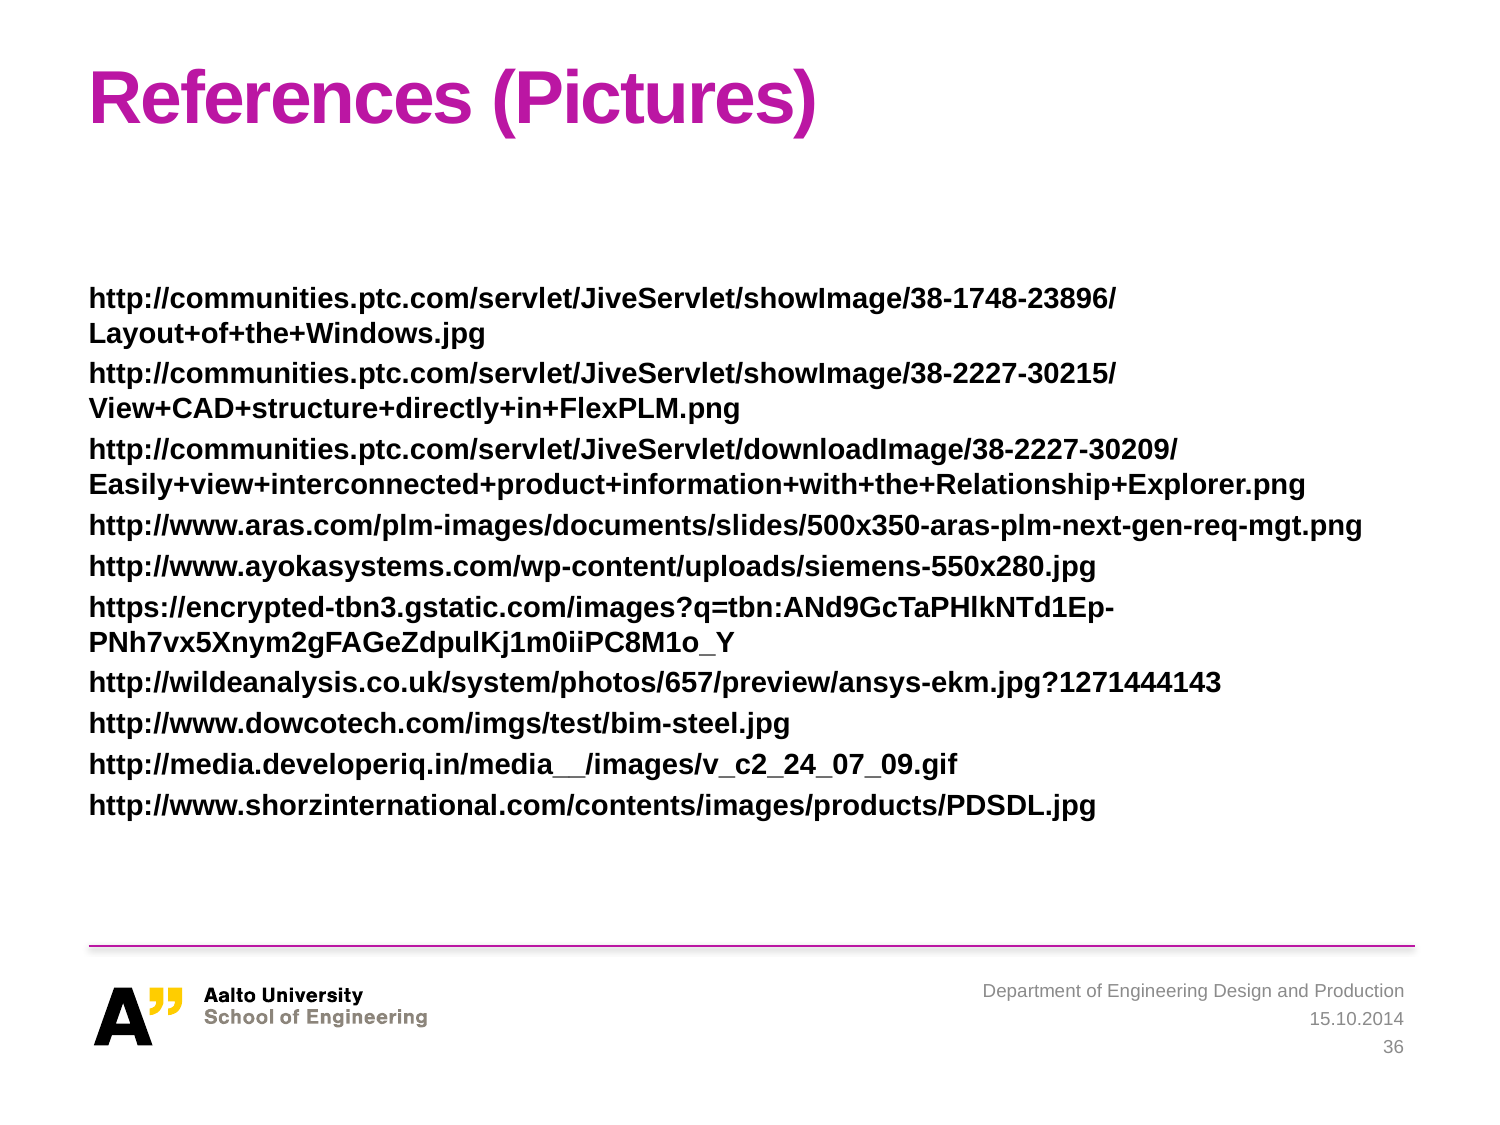

# References (Pictures)
http://communities.ptc.com/servlet/JiveServlet/showImage/38-1748-23896/Layout+of+the+Windows.jpg
http://communities.ptc.com/servlet/JiveServlet/showImage/38-2227-30215/View+CAD+structure+directly+in+FlexPLM.png
http://communities.ptc.com/servlet/JiveServlet/downloadImage/38-2227-30209/Easily+view+interconnected+product+information+with+the+Relationship+Explorer.png
http://www.aras.com/plm-images/documents/slides/500x350-aras-plm-next-gen-req-mgt.png
http://www.ayokasystems.com/wp-content/uploads/siemens-550x280.jpg
https://encrypted-tbn3.gstatic.com/images?q=tbn:ANd9GcTaPHlkNTd1Ep-PNh7vx5Xnym2gFAGeZdpulKj1m0iiPC8M1o_Y
http://wildeanalysis.co.uk/system/photos/657/preview/ansys-ekm.jpg?1271444143
http://www.dowcotech.com/imgs/test/bim-steel.jpg
http://media.developeriq.in/media__/images/v_c2_24_07_09.gif
http://www.shorzinternational.com/contents/images/products/PDSDL.jpg
Department of Engineering Design and Production
15.10.2014
36